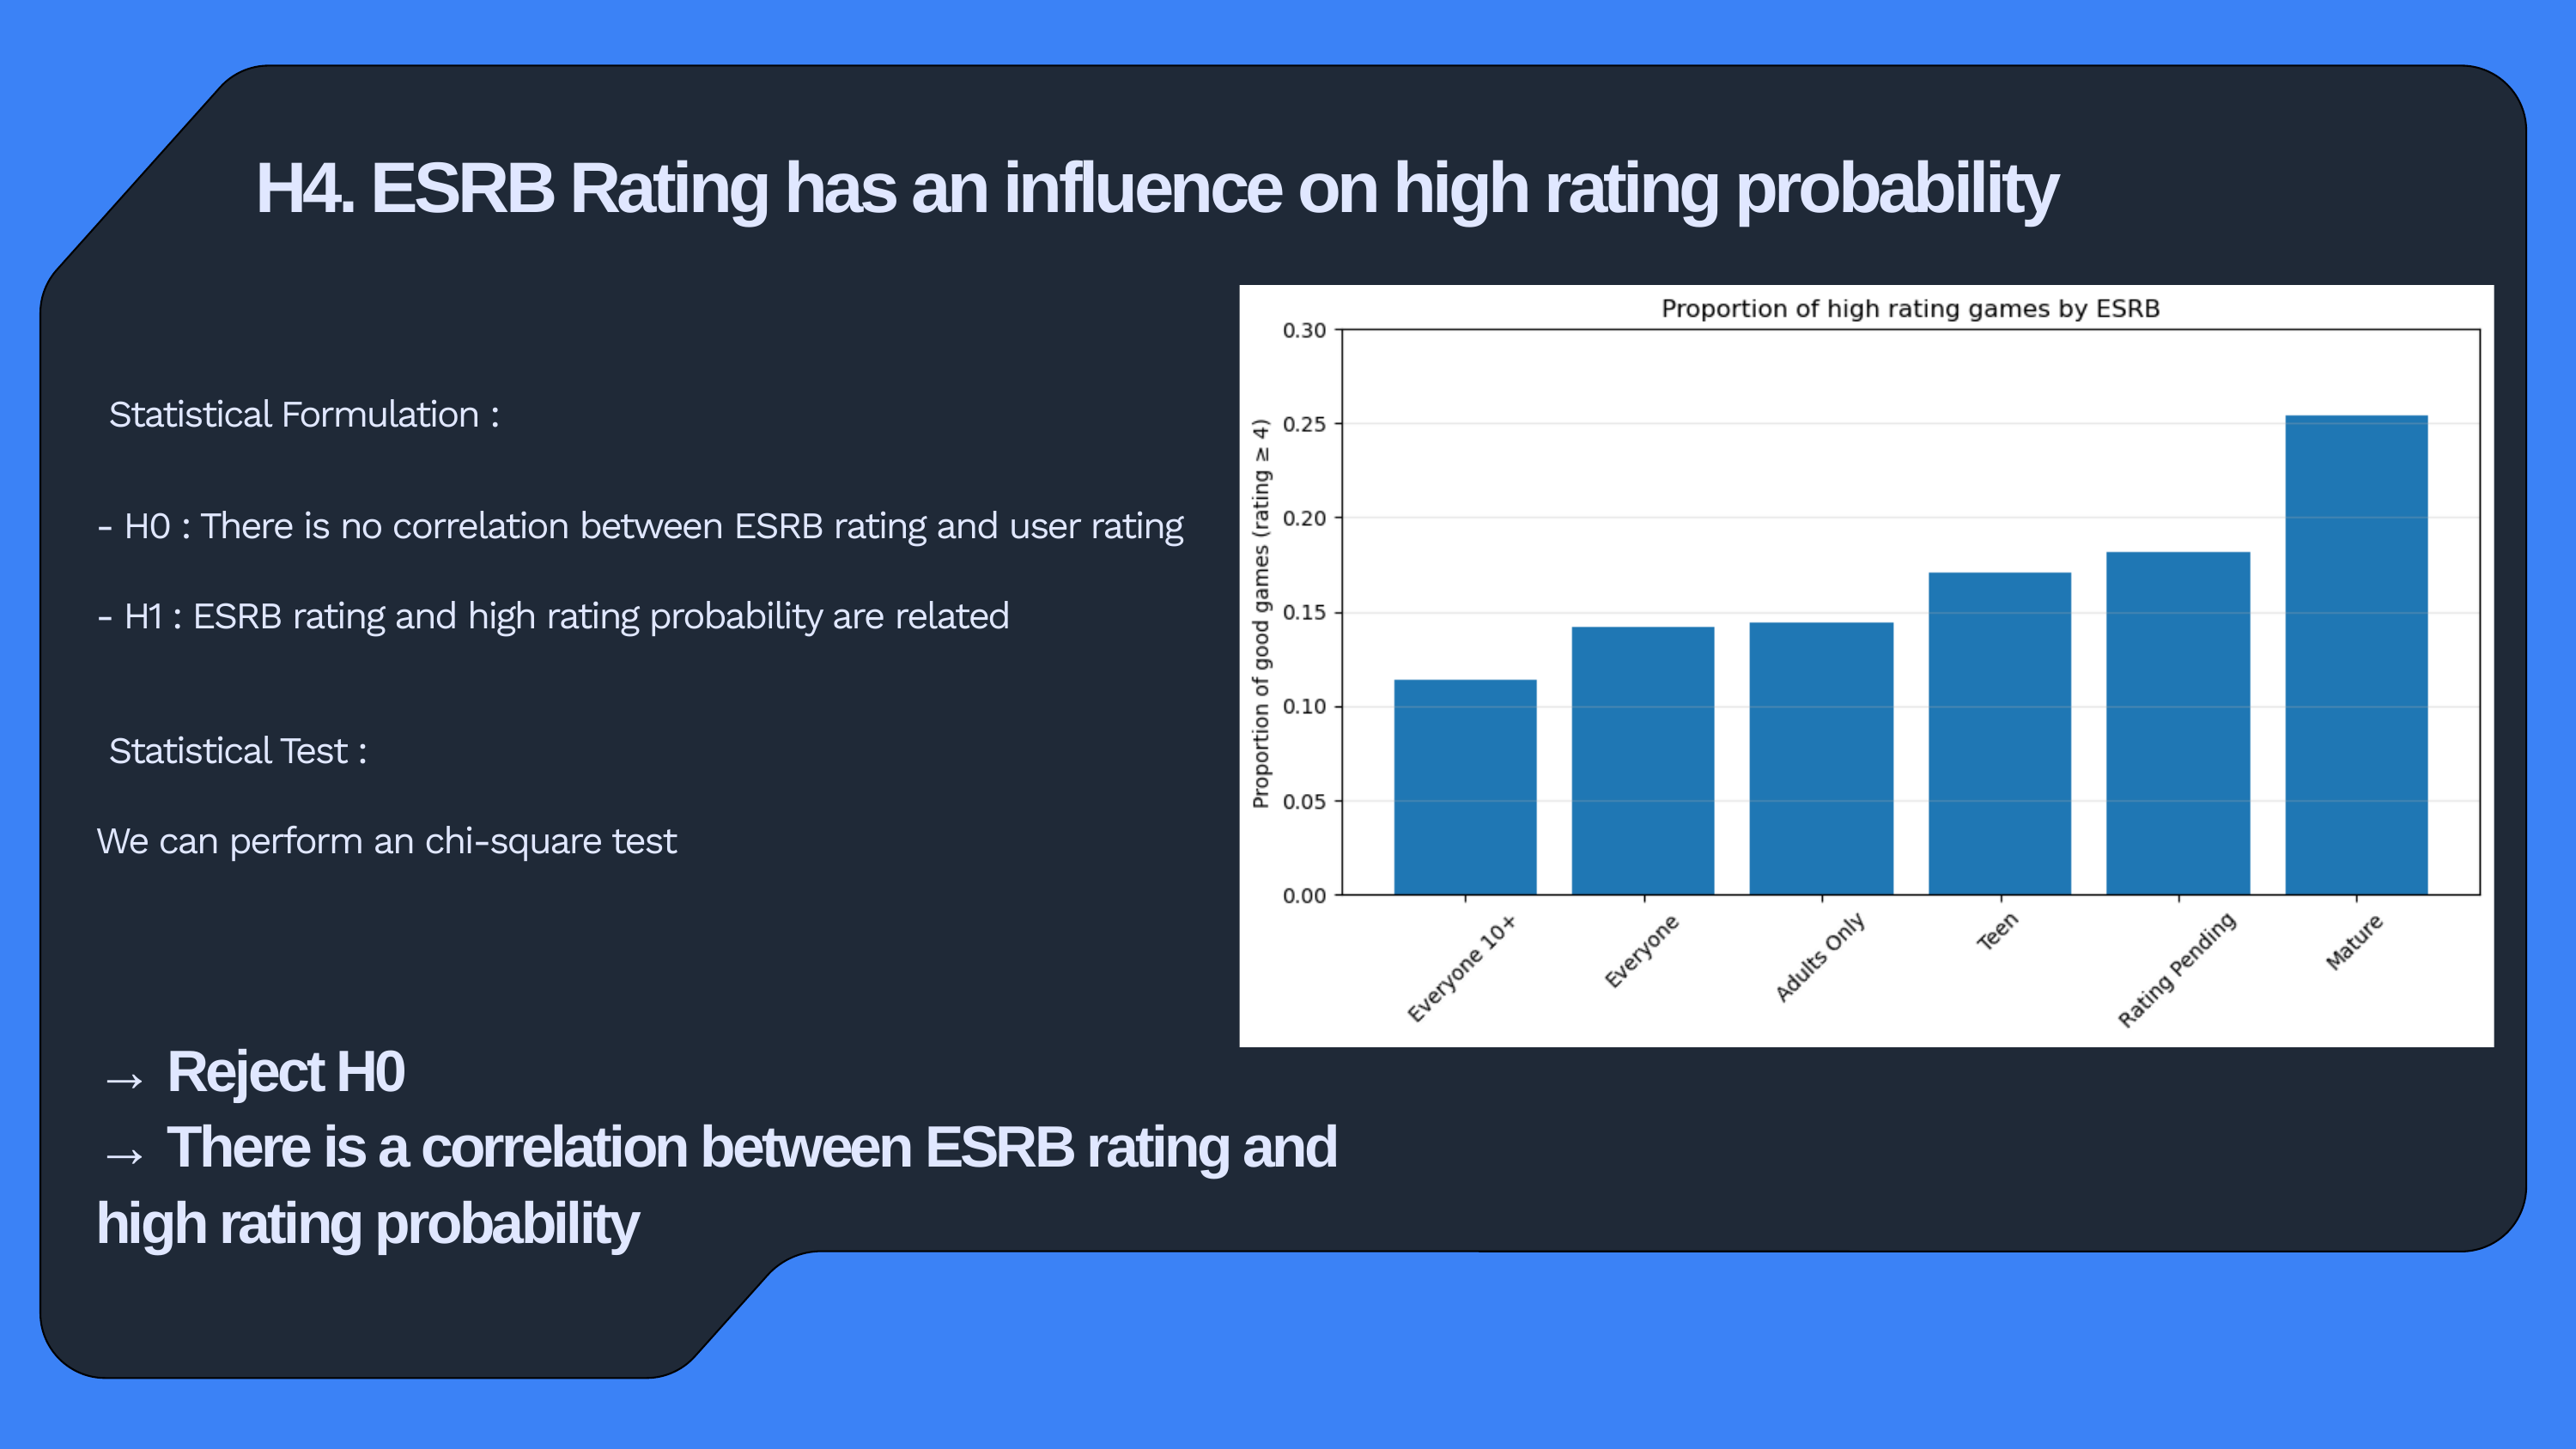

H4. ESRB Rating has an influence on high rating probability

 Statistical Formulation :

- H0 : There is no correlation between ESRB rating and user rating

- H1 : ESRB rating and high rating probability are related

 Statistical Test :

We can perform an chi-square test

→ Reject H0
→ There is a correlation between ESRB rating and high rating probability